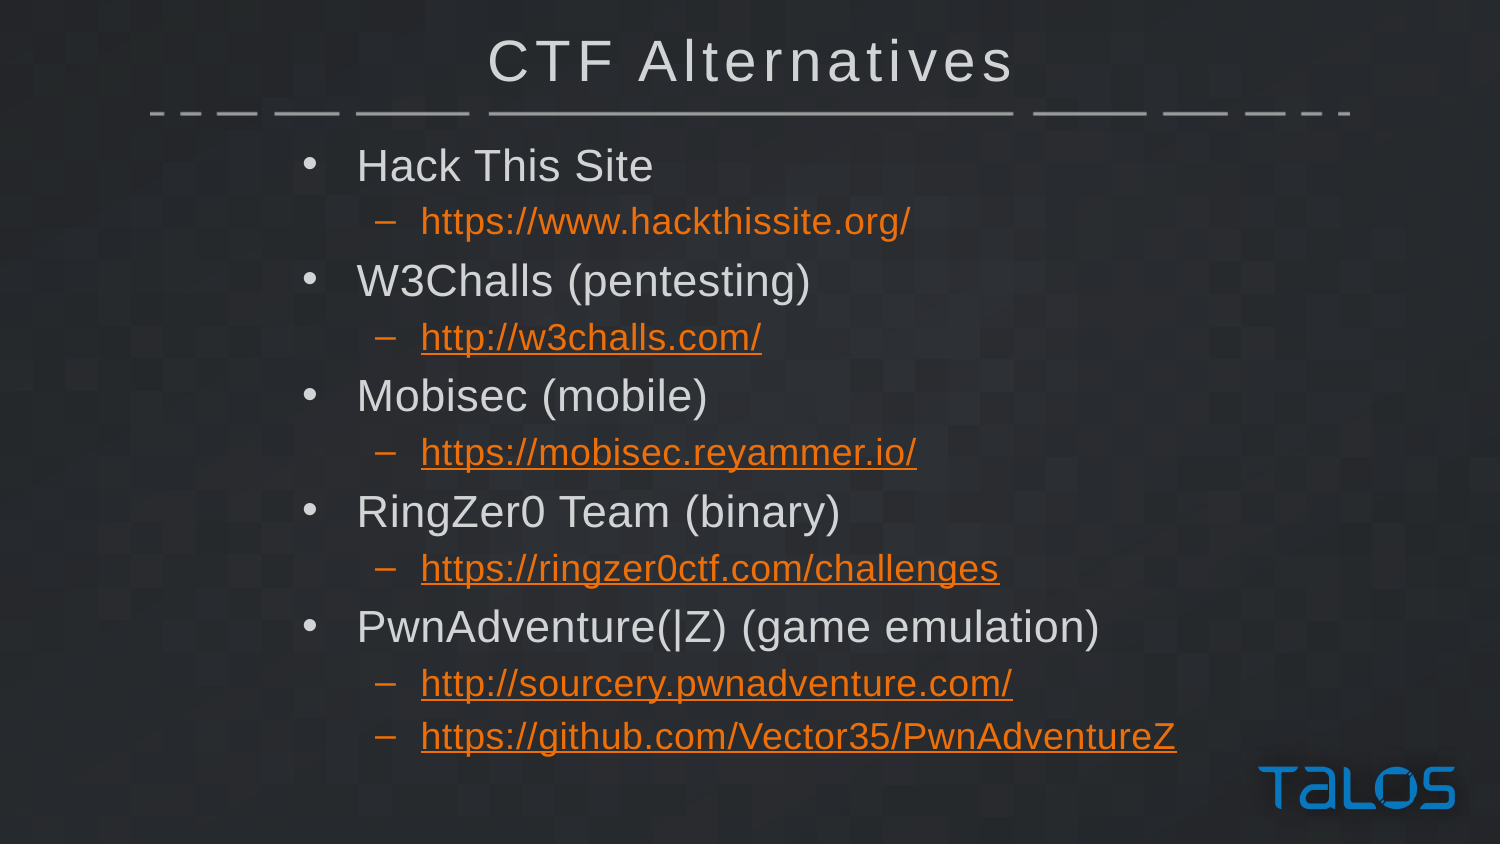

# CTF Alternatives
Hack This Site
https://www.hackthissite.org/
W3Challs (pentesting)
http://w3challs.com/
Mobisec (mobile)
https://mobisec.reyammer.io/
RingZer0 Team (binary)
https://ringzer0ctf.com/challenges
PwnAdventure(|Z) (game emulation)
http://sourcery.pwnadventure.com/
https://github.com/Vector35/PwnAdventureZ